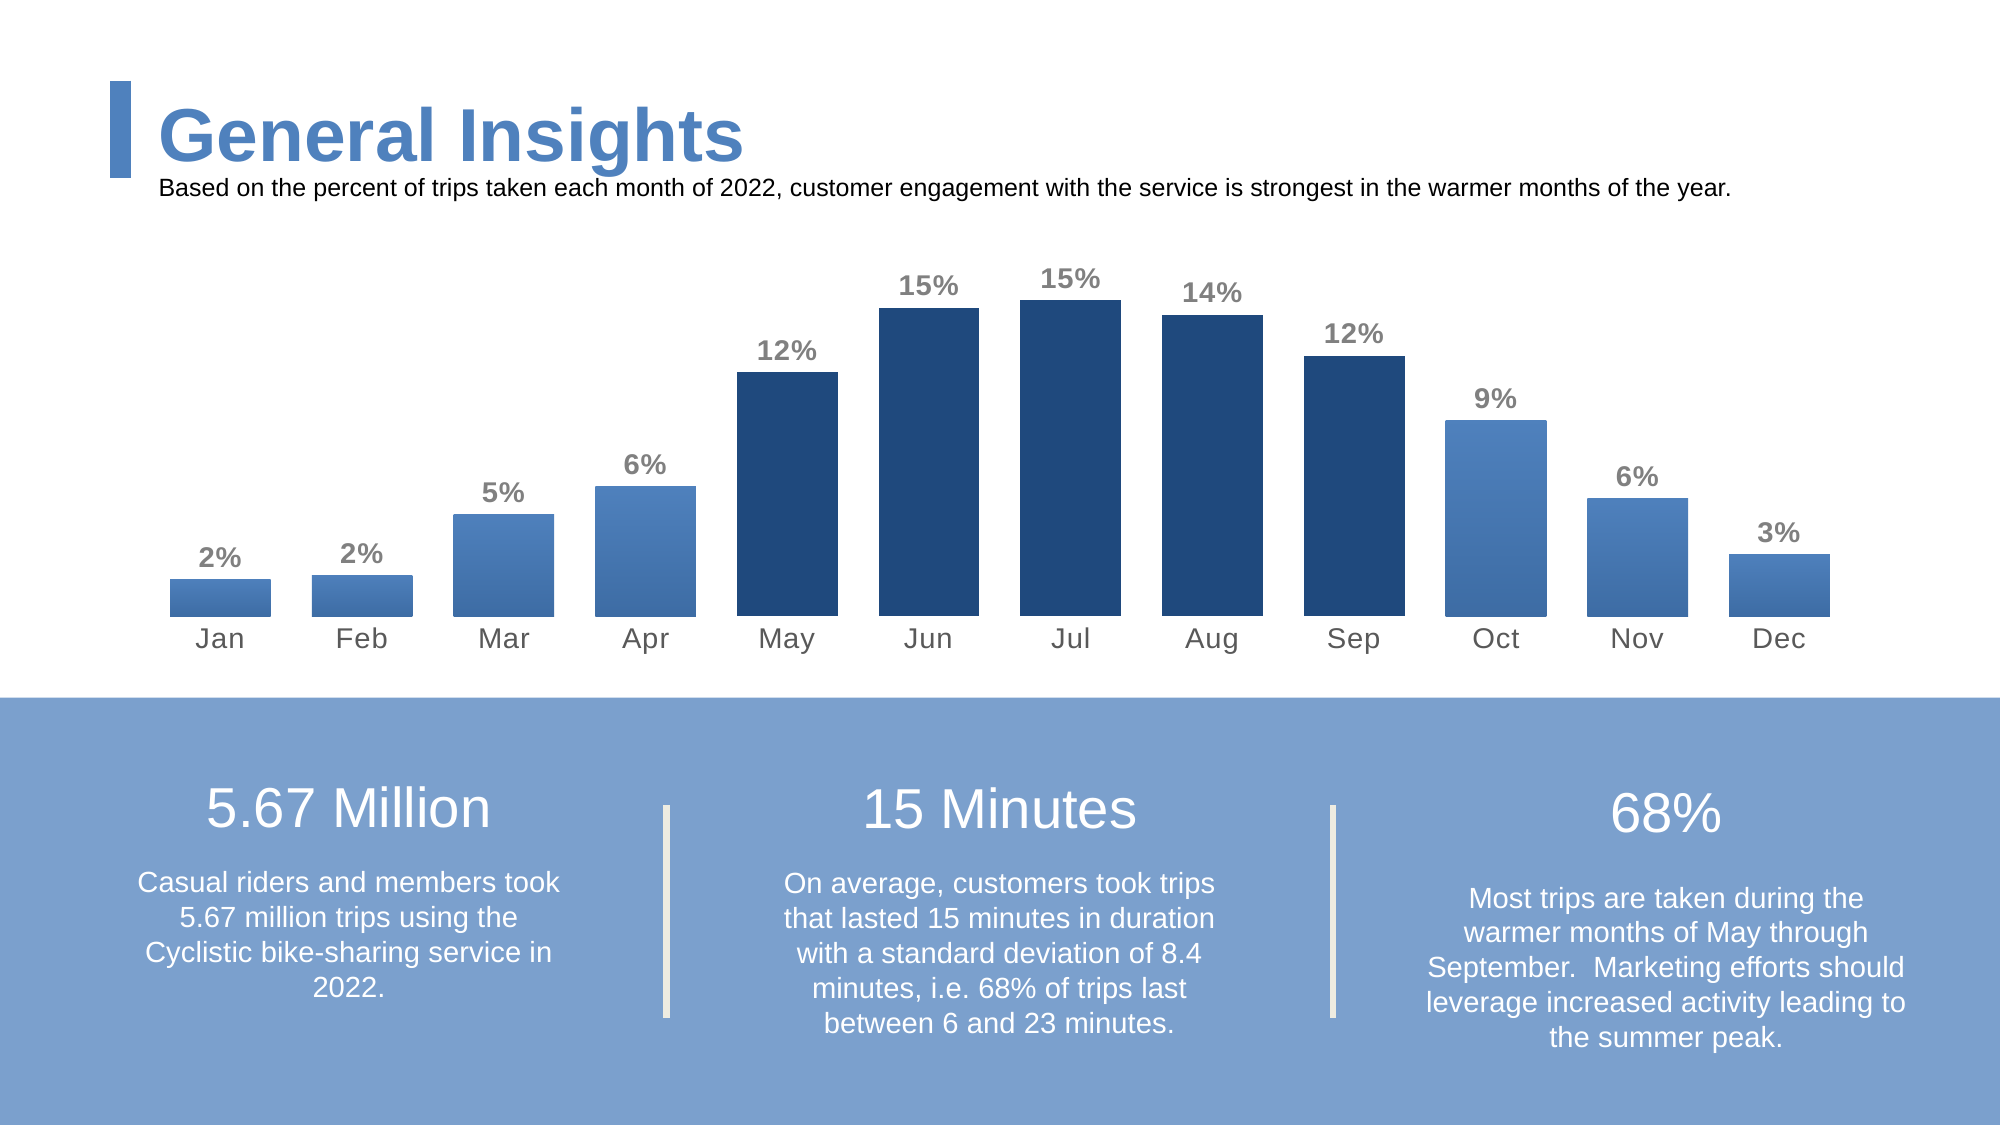

General Insights
Based on the percent of trips taken each month of 2022, customer engagement with the service is strongest in the warmer months of the year.

### Chart

| Category | Series 1 |
|---|---|
| Jan | 0.017476 |
| Feb | 0.019412 |
| Mar | 0.047904 |
| Apr | 0.0612 |
| May | 0.115276 |
| Jun | 0.145916 |
| Jul | 0.149412 |
| Aug | 0.142516 |
| Sep | 0.123264 |
| Oct | 0.092748 |
| Nov | 0.055784 |
| Dec | 0.029092 |
5.67 Million

Casual riders and members took 5.67 million trips using the Cyclistic bike-sharing service in 2022.
15 Minutes

On average, customers took trips that lasted 15 minutes in duration with a standard deviation of 8.4 minutes, i.e. 68% of trips last between 6 and 23 minutes.
68%

Most trips are taken during the warmer months of May through September.  Marketing efforts should leverage increased activity leading to the summer peak.